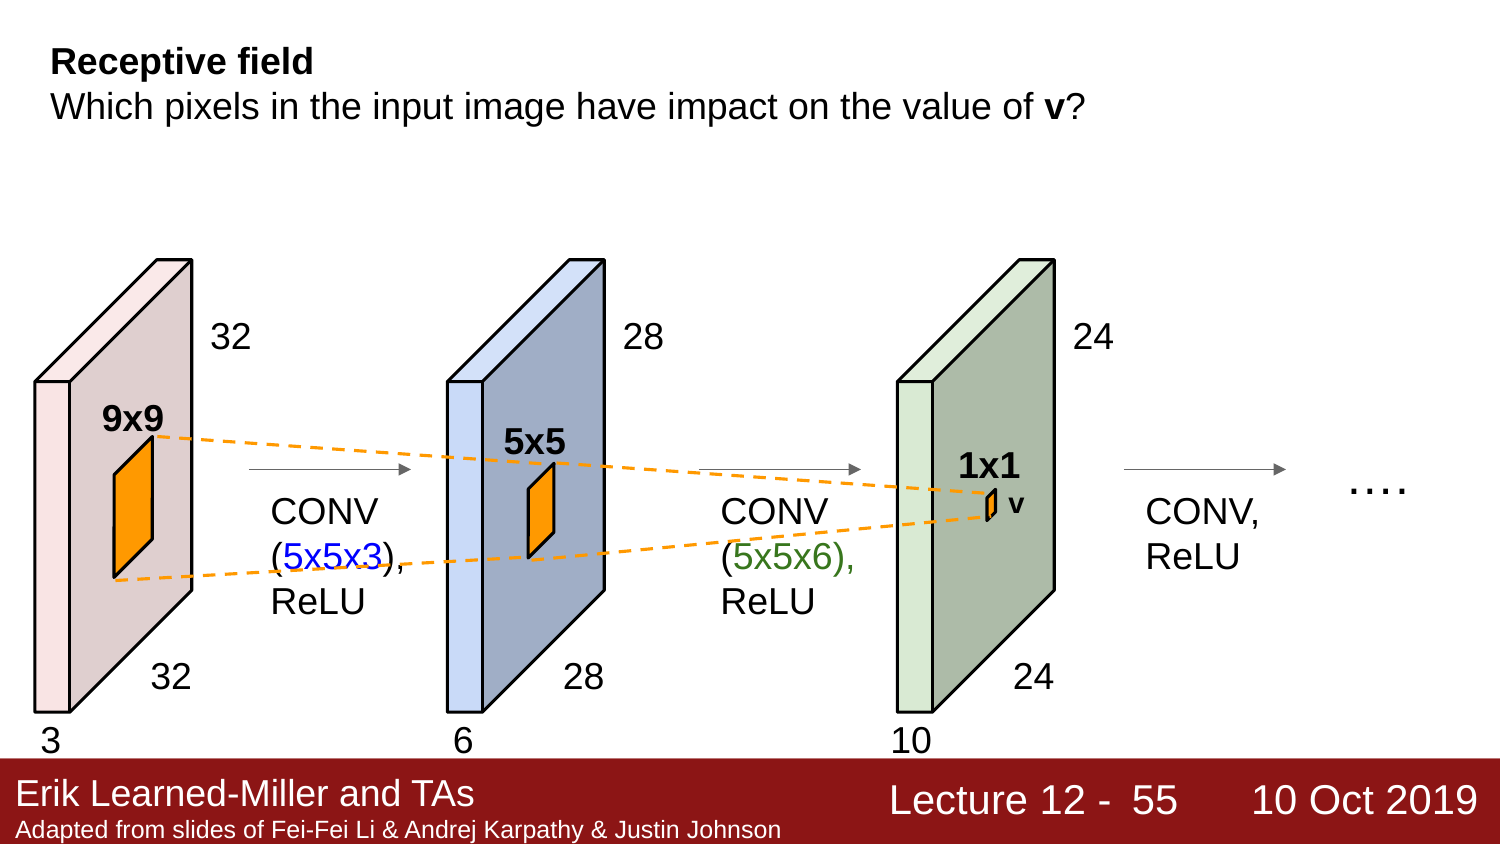

Receptive field
Which pixels in the input image have impact on the value of v?

32
28
24
9x9

5x5

1x1
….
v
CONV
(5x5x3),
ReLU
CONV
(5x5x6),
ReLU
CONV,
ReLU

32
28
24
3
6
10
55